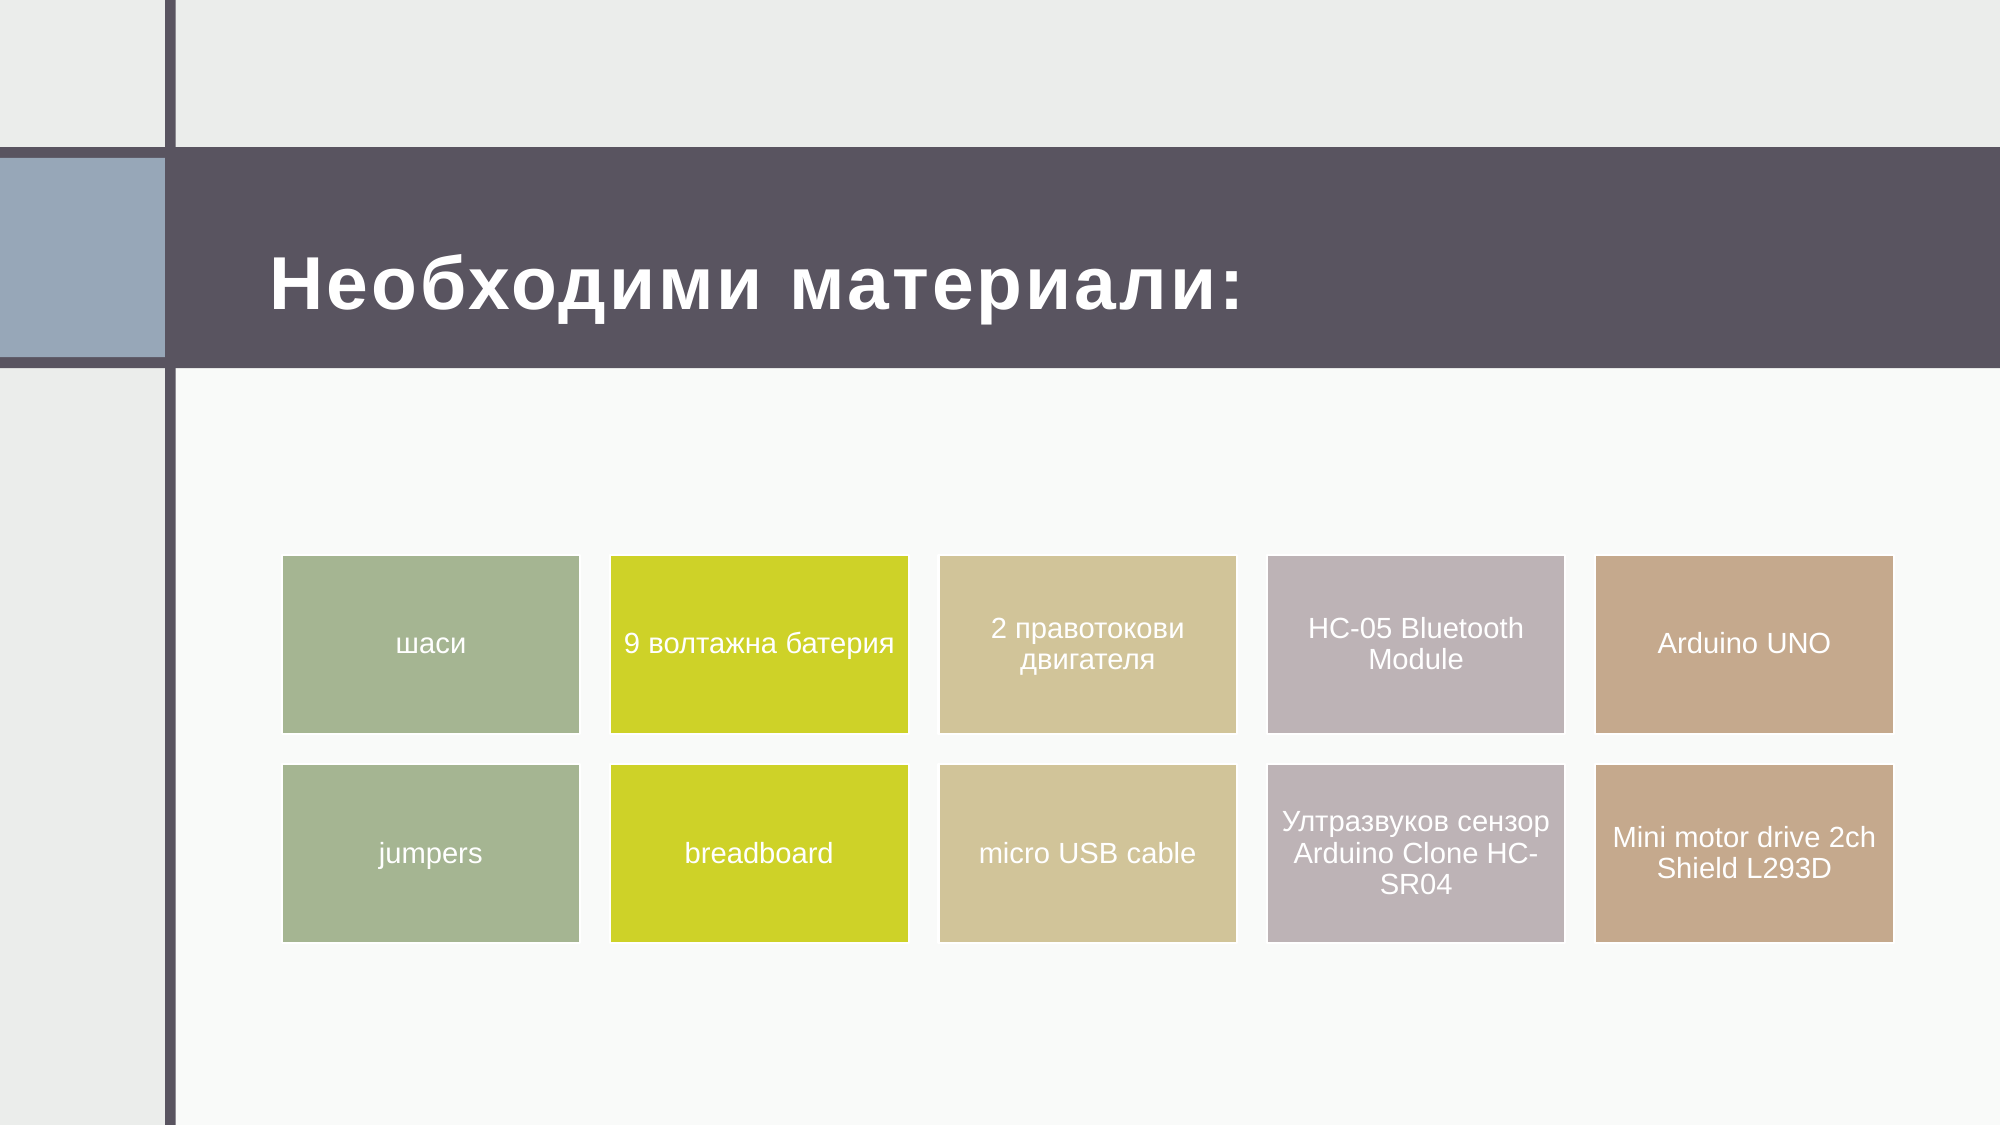

# Необходими материали:

шаси
9 волтажна батерия
2 правотокови двигателя
HC-05 Bluetooth Module
Arduino UNO
jumpers
breadboard
micro USB cable
Ултразвуков сензор Arduino Clone HC-SR04
Mini motor drive 2ch Shield L293D